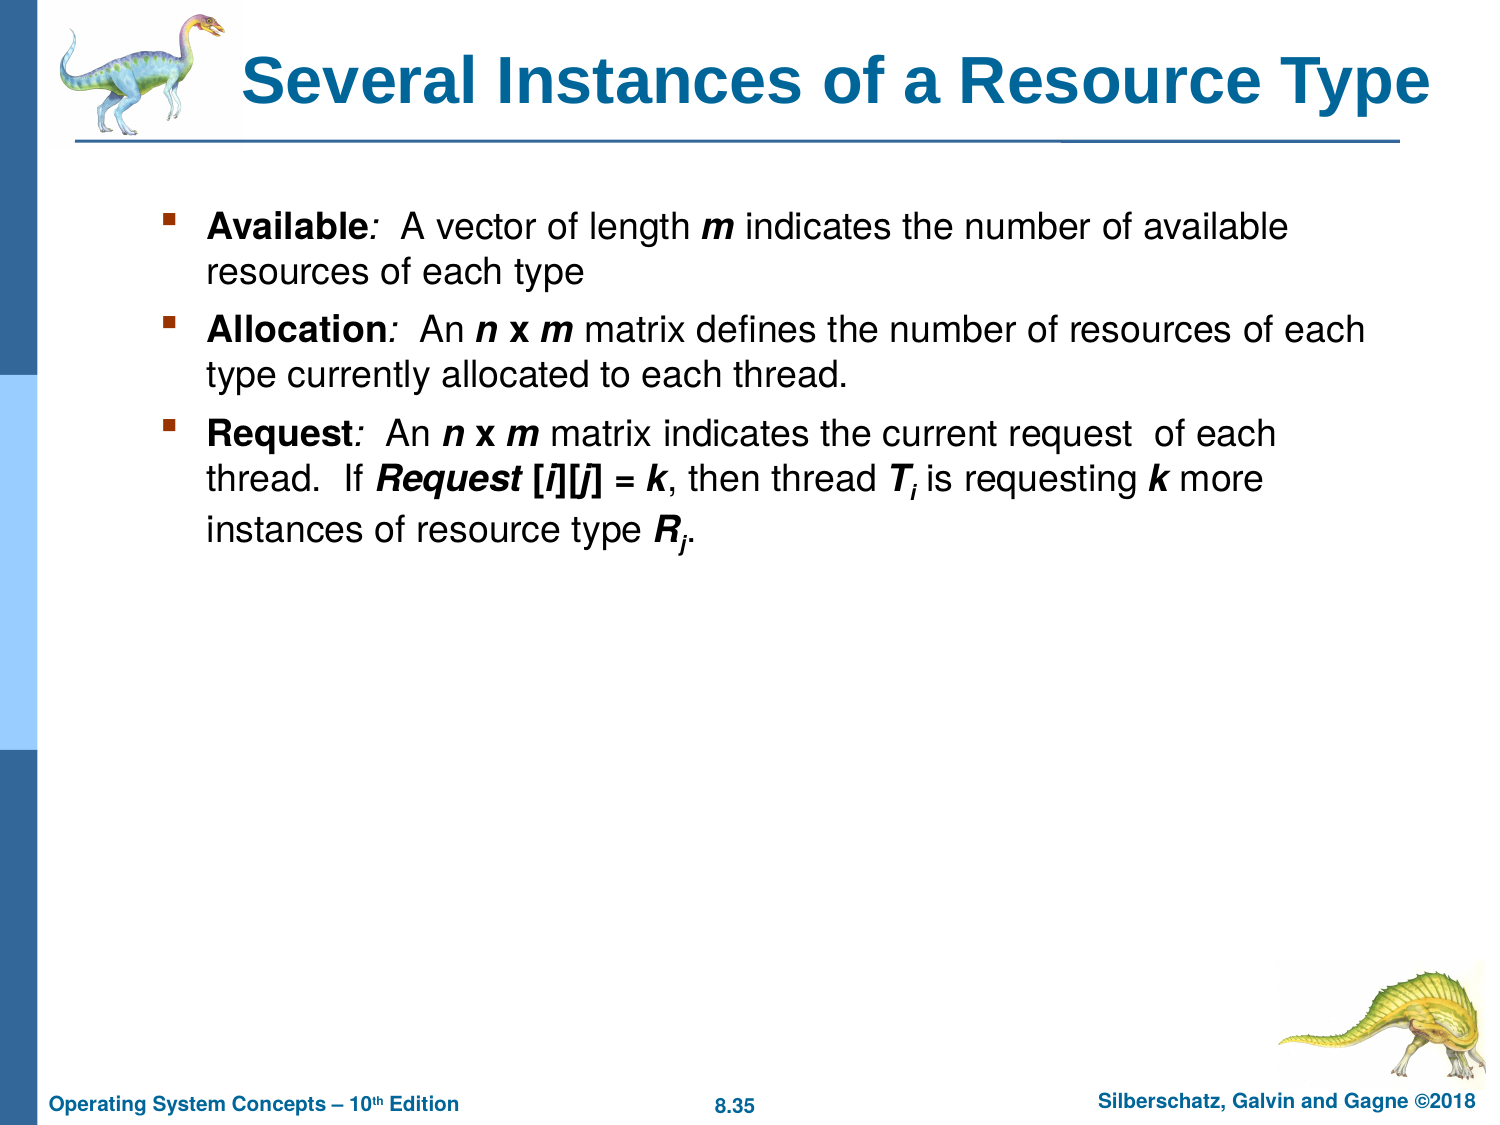

# Several Instances of a Resource Type
Available:  A vector of length m indicates the number of available resources of each type
Allocation:  An n x m matrix defines the number of resources of each type currently allocated to each thread.
Request:  An n x m matrix indicates the current request  of each thread.  If Request [i][j] = k, then thread Ti is requesting k more instances of resource type Rj.